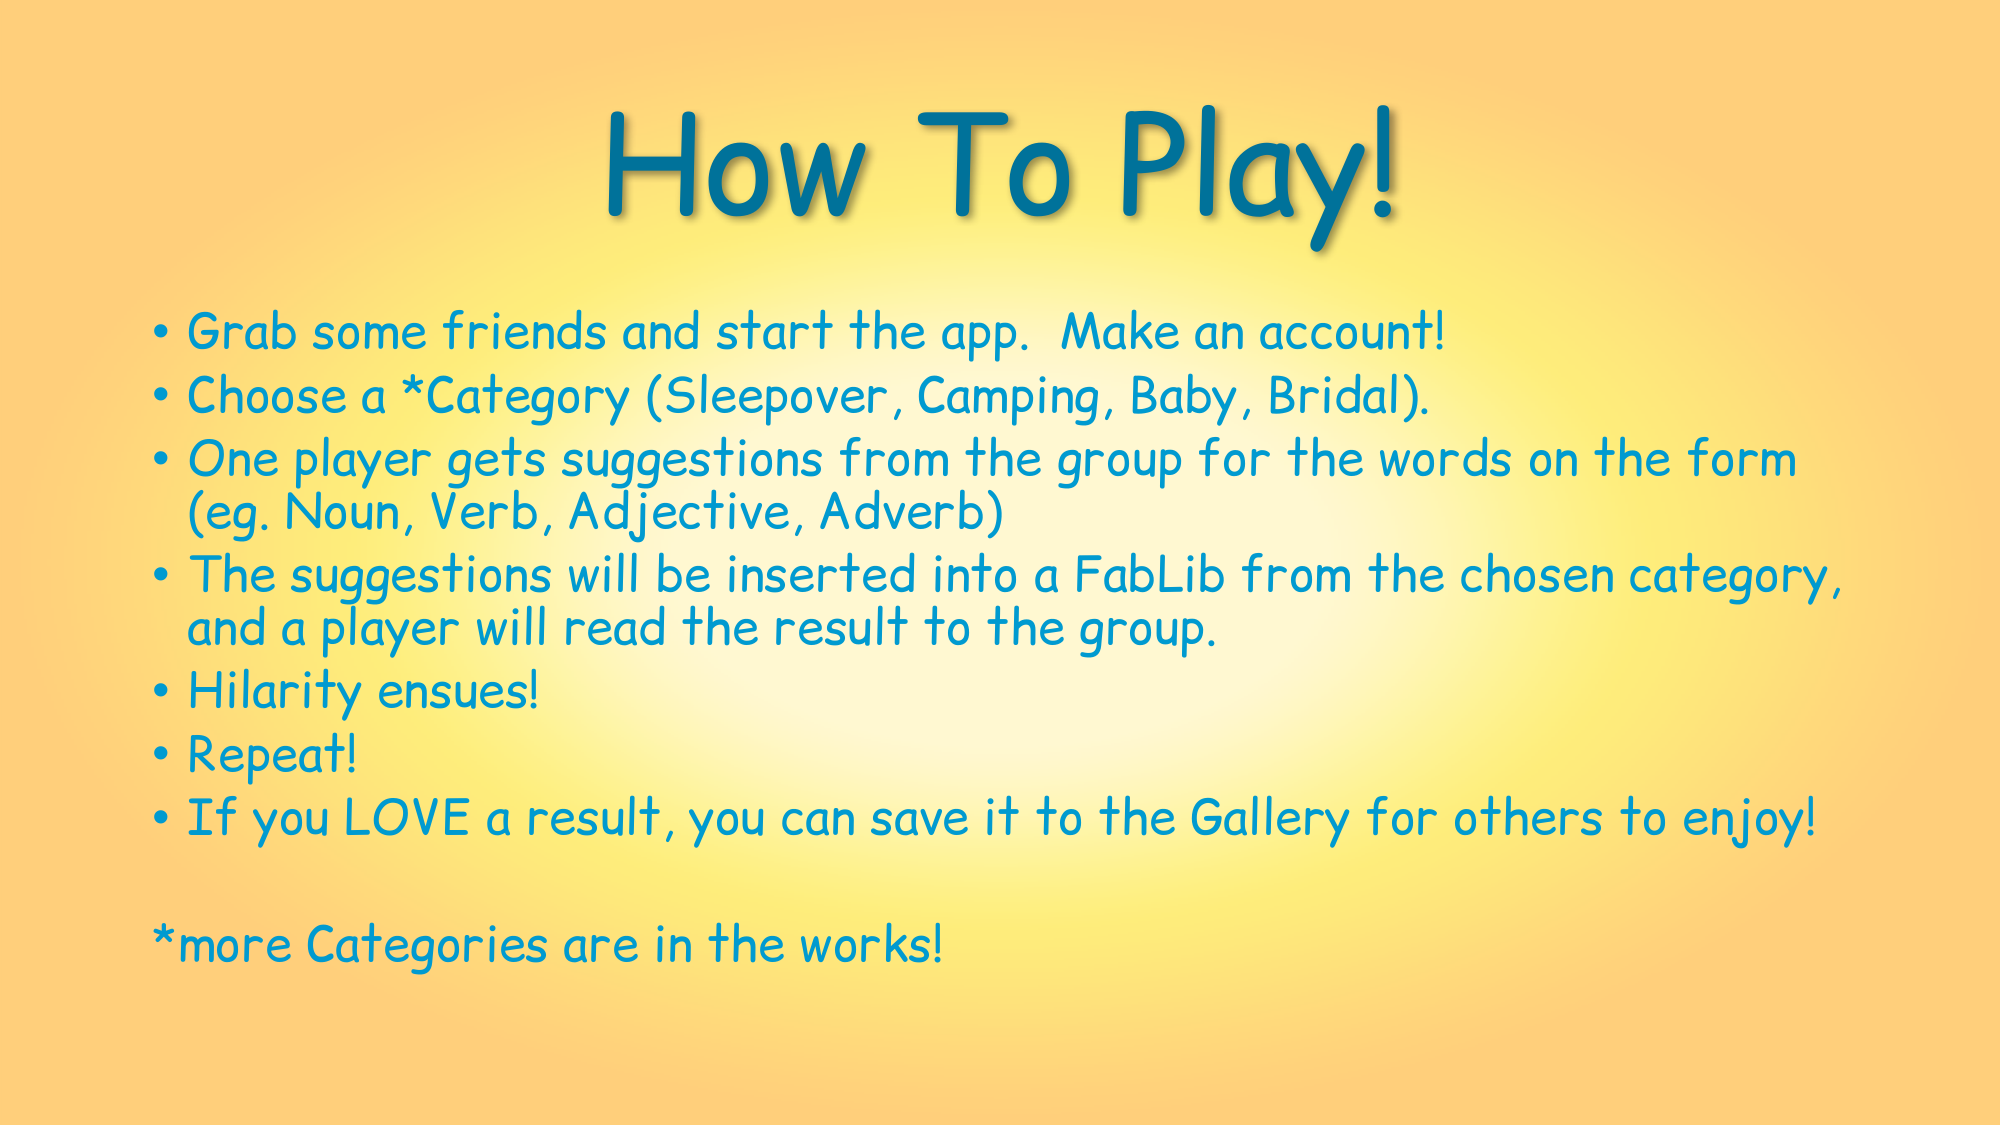

# How To Play!
Grab some friends and start the app.  Make an account!
Choose a *Category (Sleepover, Camping, Baby, Bridal).
One player gets suggestions from the group for the words on the form (eg. Noun, Verb, Adjective, Adverb)
The suggestions will be inserted into a FabLib from the chosen category, and a player will read the result to the group.
Hilarity ensues!
Repeat!
If you LOVE a result, you can save it to the Gallery for others to enjoy!

*more Categories are in the works!